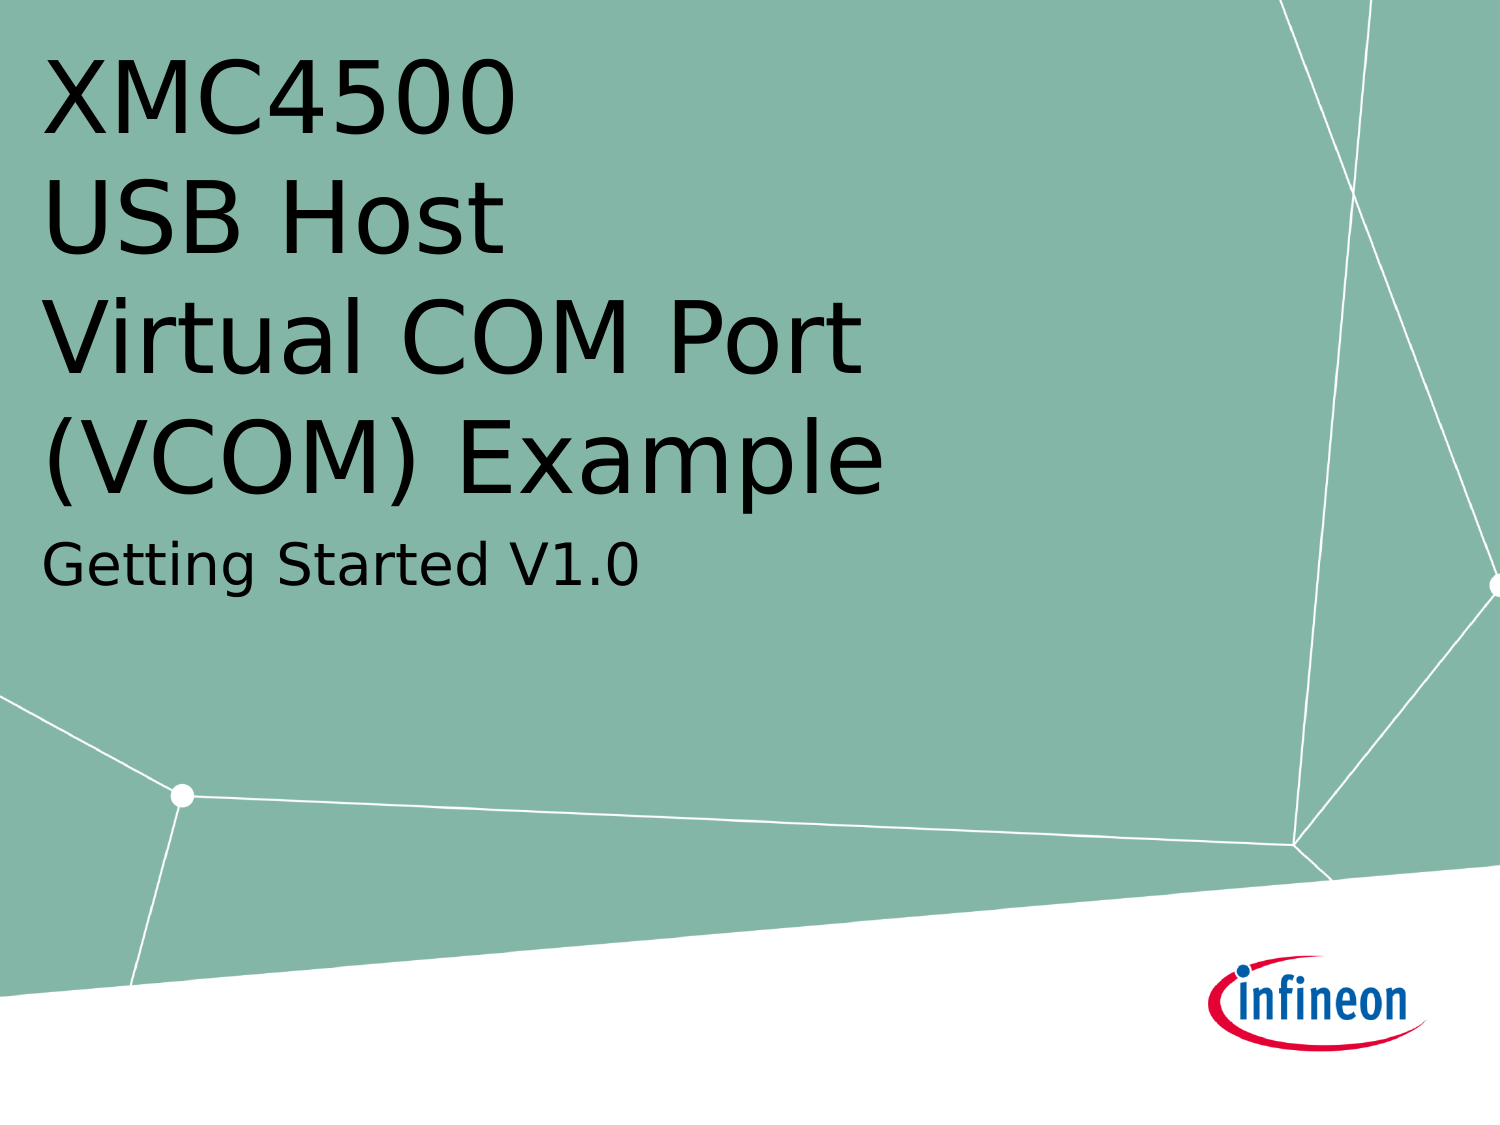

# XMC4500 USB Host Virtual COM Port (VCOM) Example
Getting Started V1.0